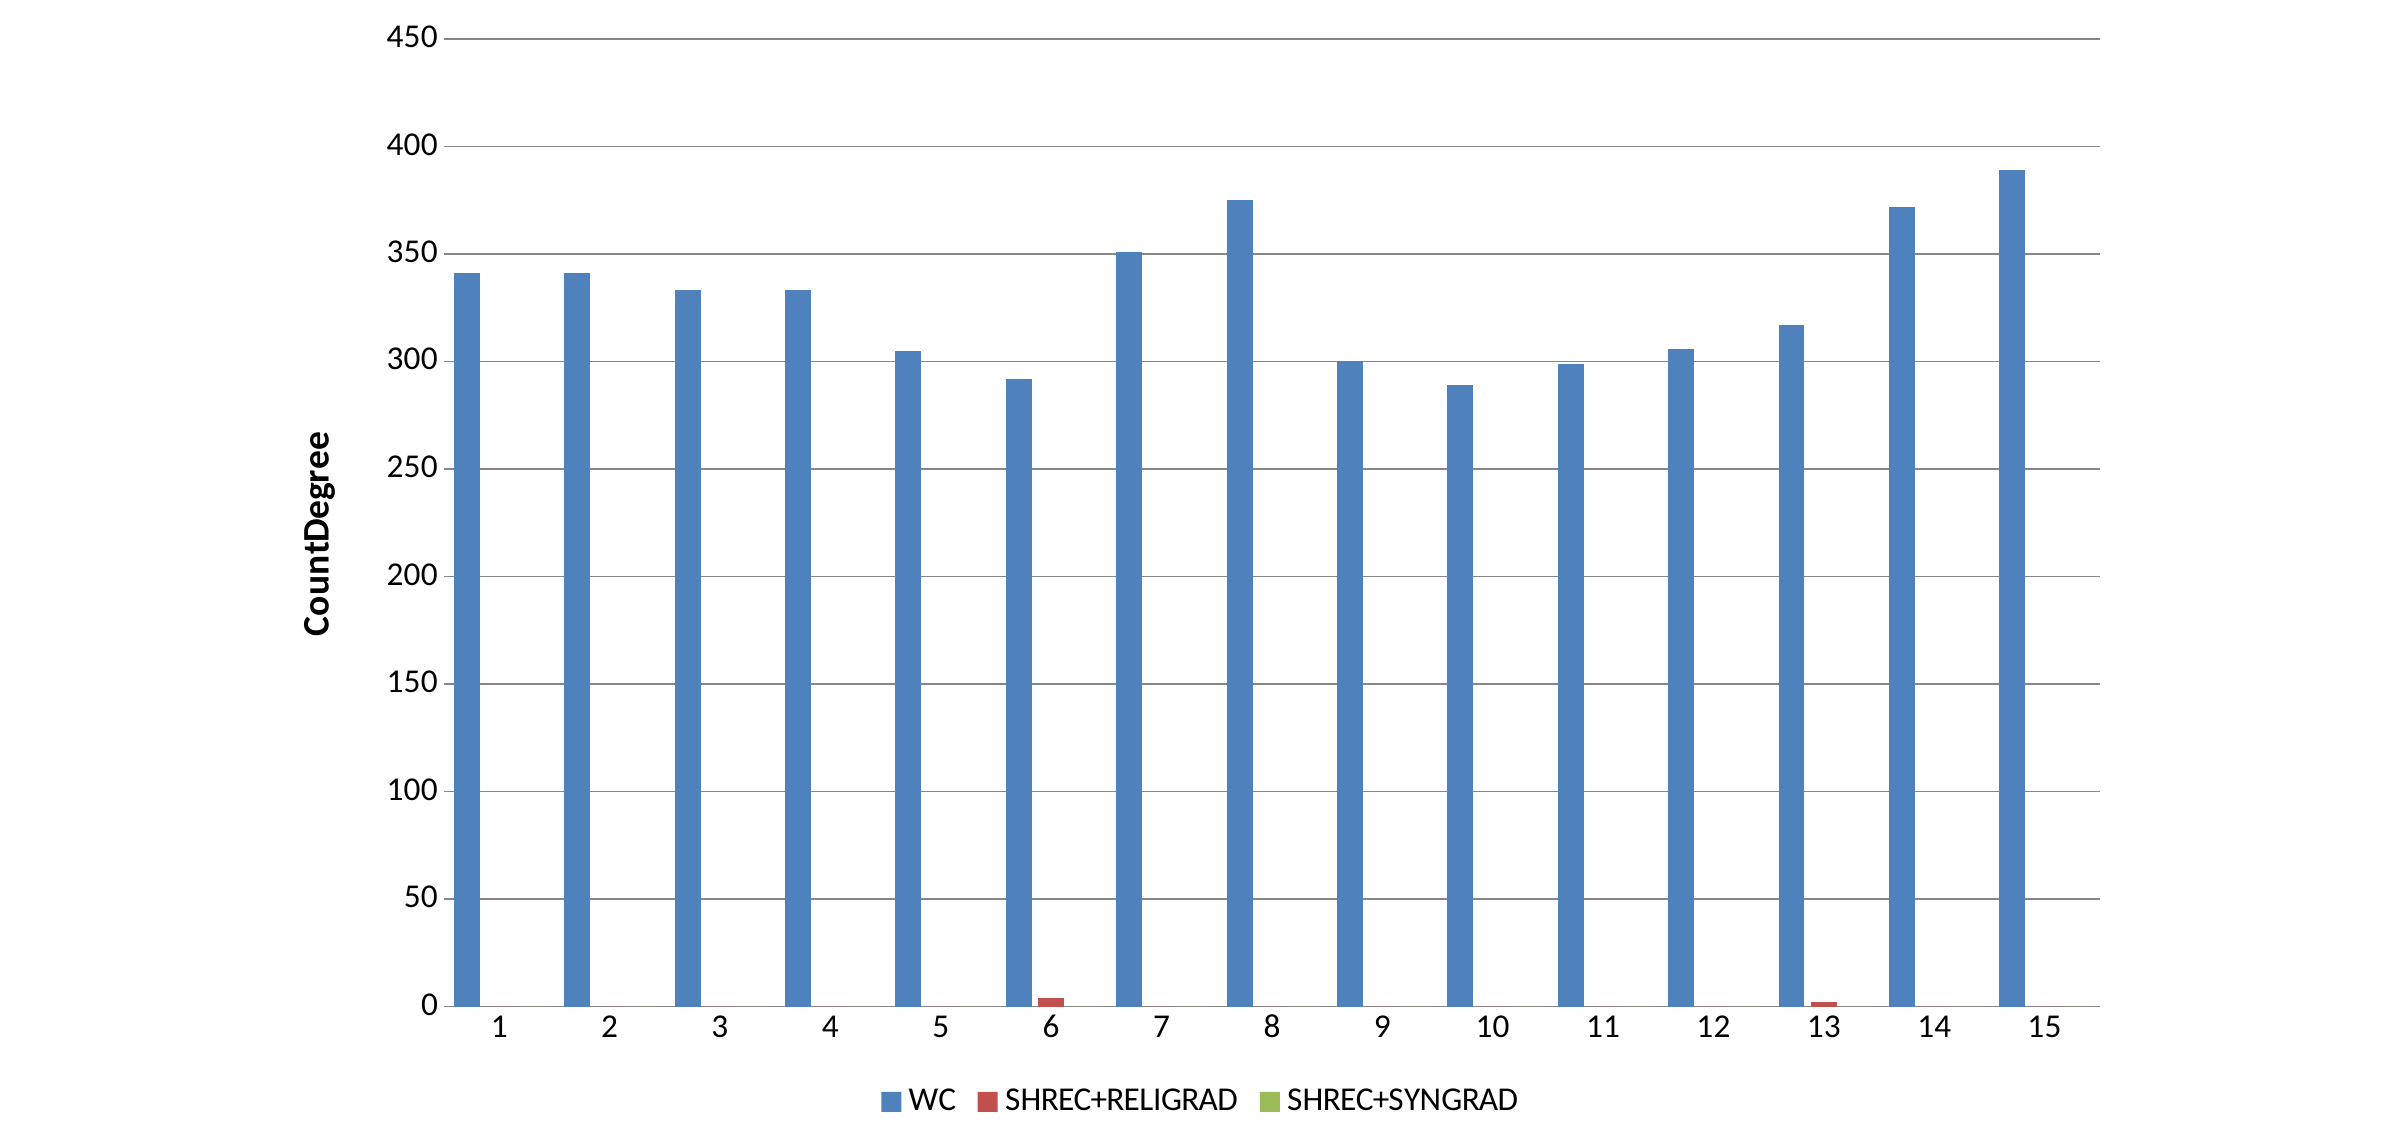

### Chart

| Category | WC | SHREC+RELIGRAD | SHREC+SYNGRAD |
|---|---|---|---|